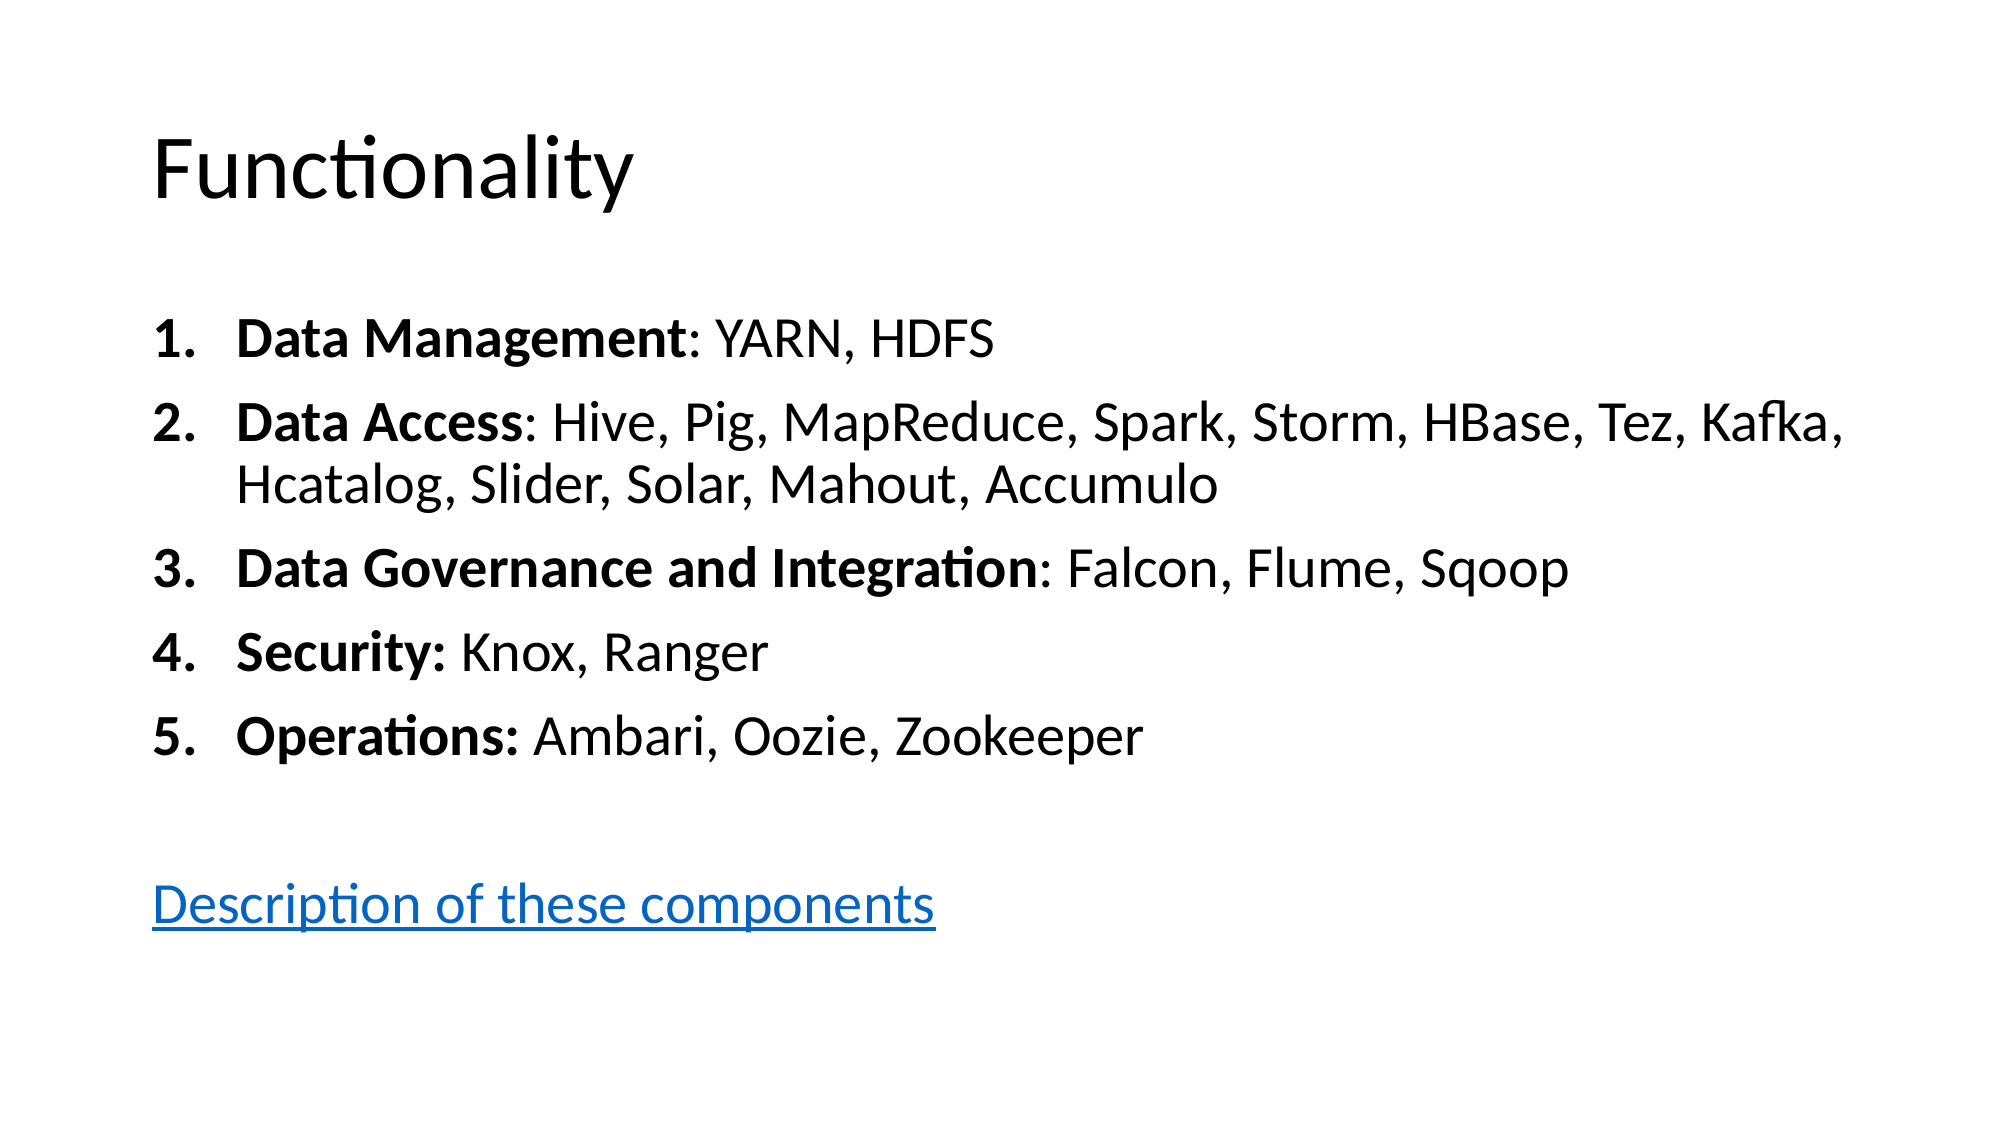

# Functionality
Data Management: YARN, HDFS
Data Access: Hive, Pig, MapReduce, Spark, Storm, HBase, Tez, Kafka, Hcatalog, Slider, Solar, Mahout, Accumulo
Data Governance and Integration: Falcon, Flume, Sqoop
Security: Knox, Ranger
Operations: Ambari, Oozie, Zookeeper

Description of these components